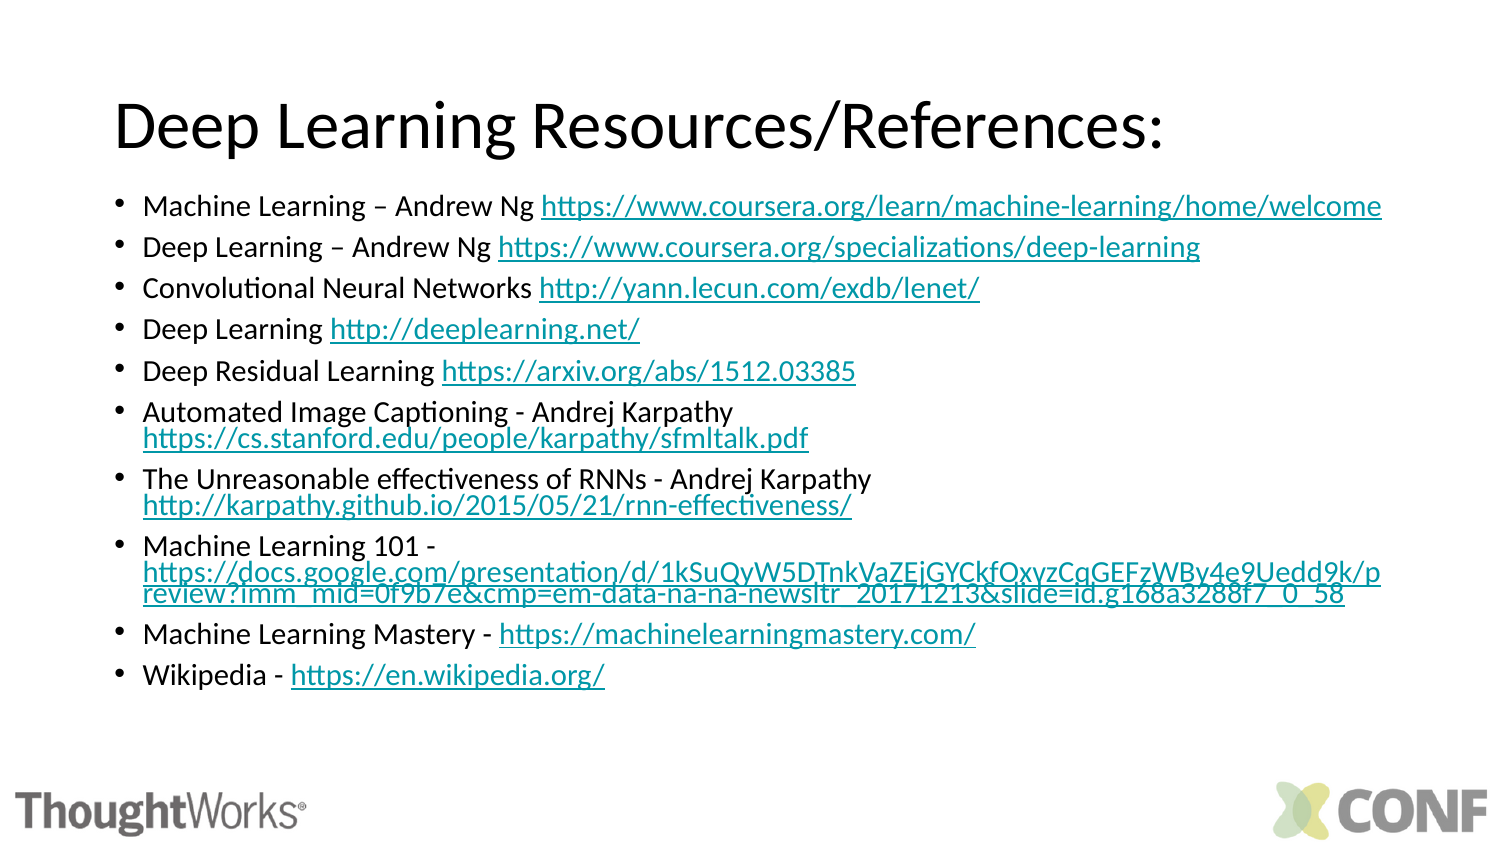

# Deep Learning Resources/References:
Machine Learning – Andrew Ng https://www.coursera.org/learn/machine-learning/home/welcome
Deep Learning – Andrew Ng https://www.coursera.org/specializations/deep-learning
Convolutional Neural Networks http://yann.lecun.com/exdb/lenet/
Deep Learning http://deeplearning.net/
Deep Residual Learning https://arxiv.org/abs/1512.03385
Automated Image Captioning - Andrej Karpathy https://cs.stanford.edu/people/karpathy/sfmltalk.pdf
The Unreasonable effectiveness of RNNs - Andrej Karpathy http://karpathy.github.io/2015/05/21/rnn-effectiveness/
Machine Learning 101 - https://docs.google.com/presentation/d/1kSuQyW5DTnkVaZEjGYCkfOxvzCqGEFzWBy4e9Uedd9k/preview?imm_mid=0f9b7e&cmp=em-data-na-na-newsltr_20171213&slide=id.g168a3288f7_0_58
Machine Learning Mastery - https://machinelearningmastery.com/
Wikipedia - https://en.wikipedia.org/